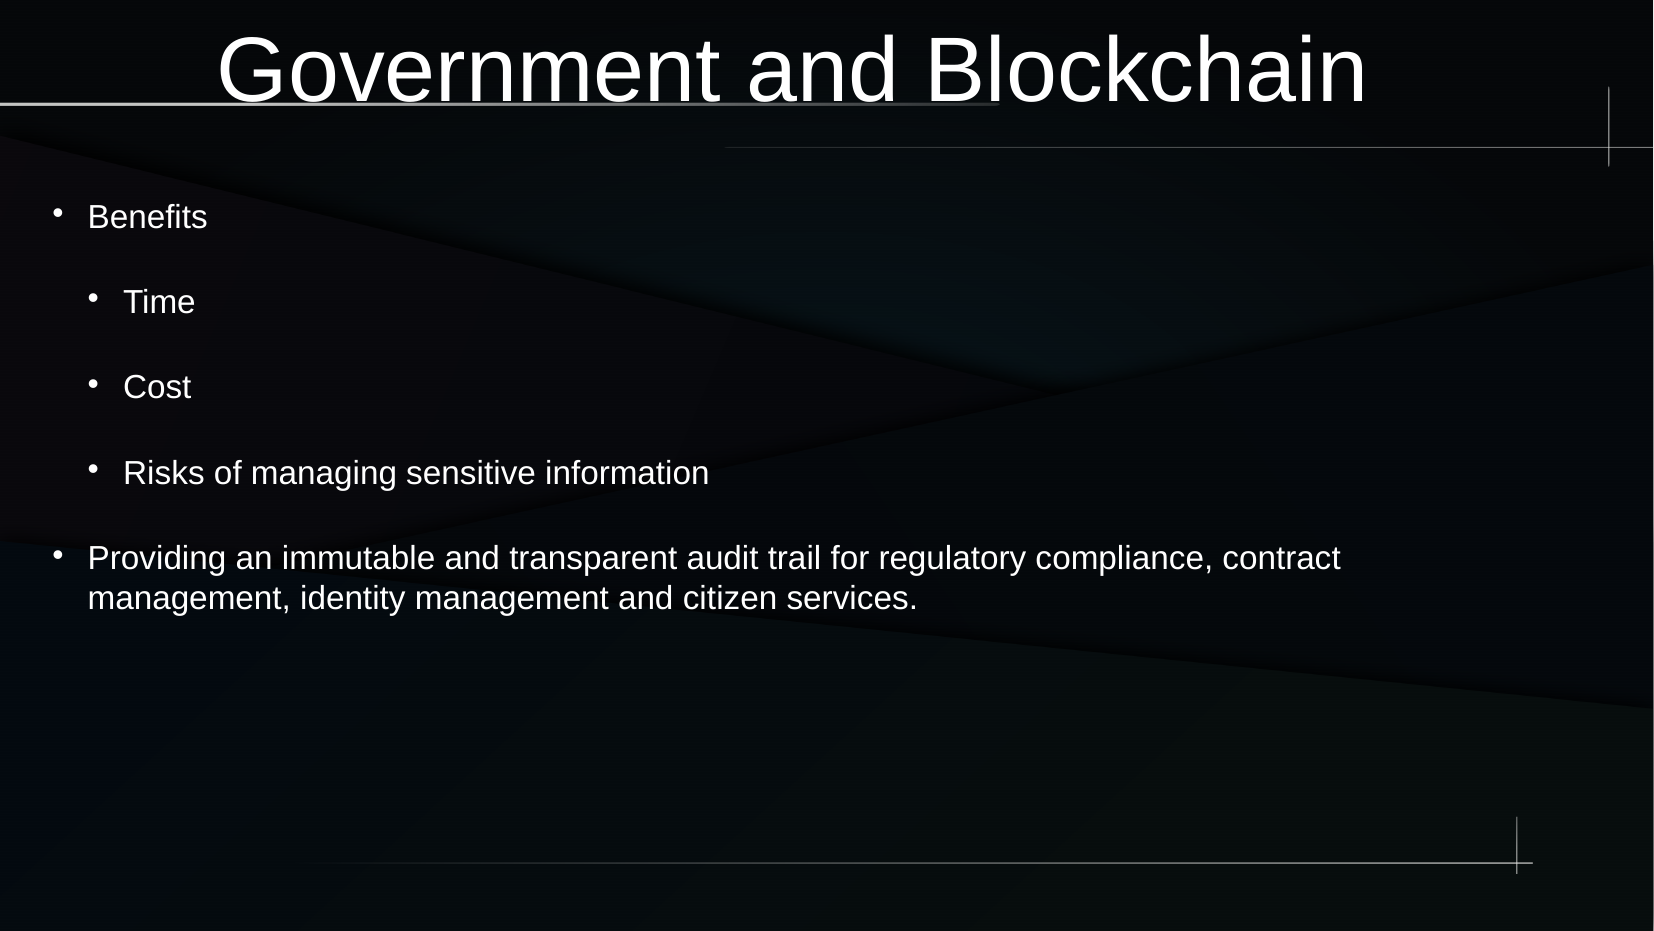

# Government and Blockchain
Benefits
Time
Cost
Risks of managing sensitive information
Providing an immutable and transparent audit trail for regulatory compliance, contract management, identity management and citizen services.